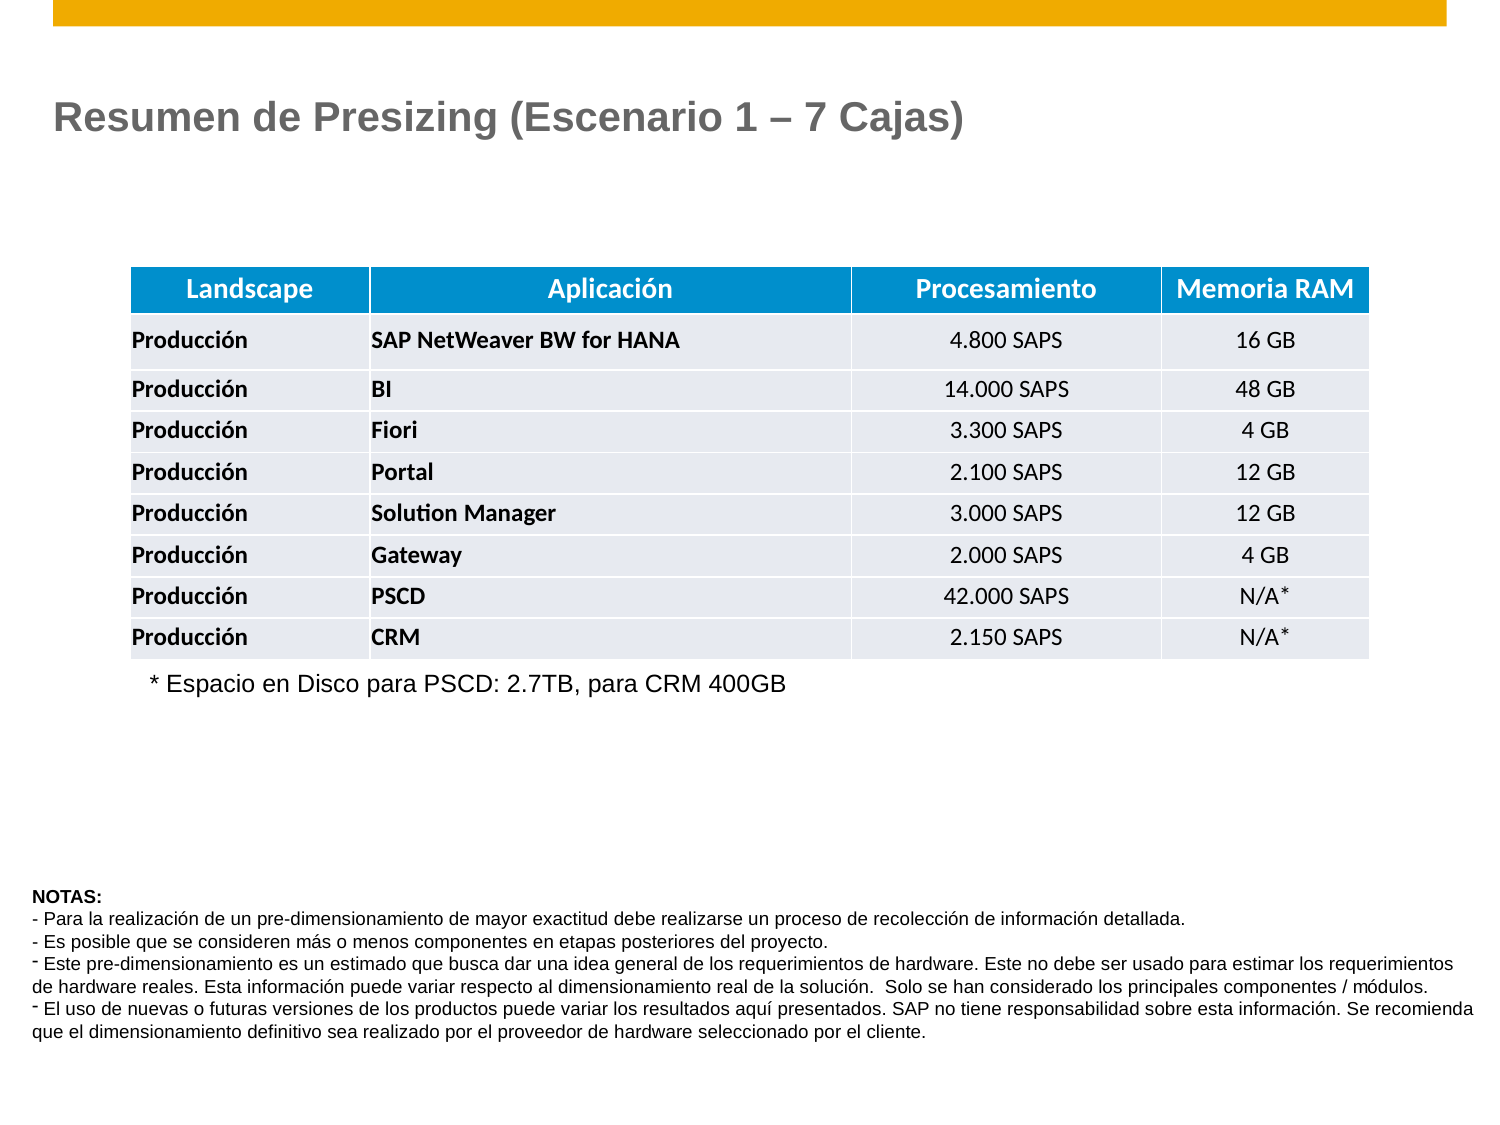

# Resumen de Presizing (Escenario 1 – 7 Cajas)

| Landscape | Aplicación | Procesamiento | Memoria RAM |
| --- | --- | --- | --- |
| Producción | SAP NetWeaver BW for HANA | 4.800 SAPS | 16 GB |
| Producción | BI | 14.000 SAPS | 48 GB |
| Producción | Fiori | 3.300 SAPS | 4 GB |
| Producción | Portal | 2.100 SAPS | 12 GB |
| Producción | Solution Manager | 3.000 SAPS | 12 GB |
| Producción | Gateway | 2.000 SAPS | 4 GB |
| Producción | PSCD | 42.000 SAPS | N/A\* |
| Producción | CRM | 2.150 SAPS | N/A\* |
* Espacio en Disco para PSCD: 2.7TB, para CRM 400GB
NOTAS:
- Para la realización de un pre-dimensionamiento de mayor exactitud debe realizarse un proceso de recolección de información detallada.
- Es posible que se consideren más o menos componentes en etapas posteriores del proyecto.
 Este pre-dimensionamiento es un estimado que busca dar una idea general de los requerimientos de hardware. Este no debe ser usado para estimar los requerimientos de hardware reales. Esta información puede variar respecto al dimensionamiento real de la solución.  Solo se han considerado los principales componentes / módulos.
 El uso de nuevas o futuras versiones de los productos puede variar los resultados aquí presentados. SAP no tiene responsabilidad sobre esta información. Se recomienda que el dimensionamiento definitivo sea realizado por el proveedor de hardware seleccionado por el cliente.